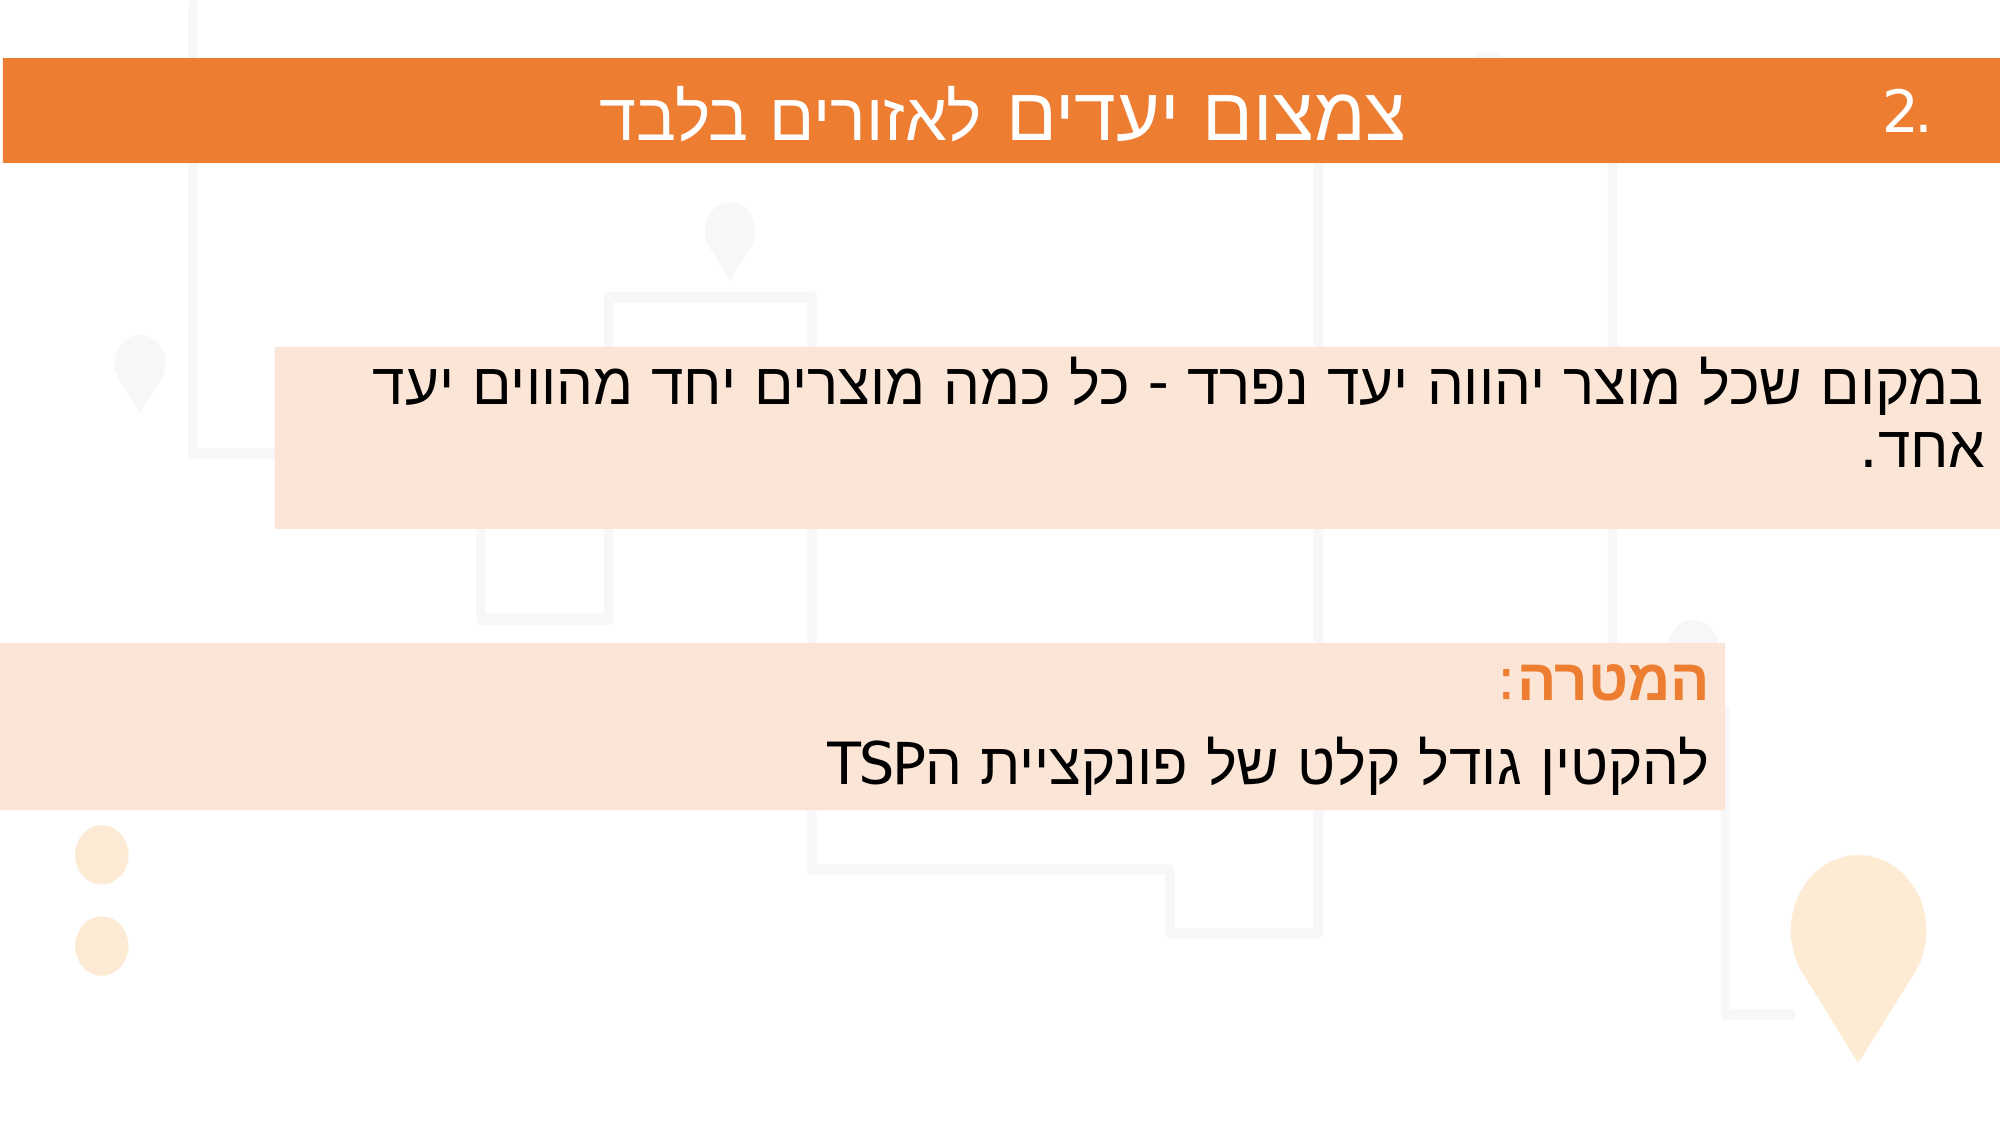

צמצום יעדים לאזורים בלבד
2.
במקום שכל מוצר יהווה יעד נפרד - כל כמה מוצרים יחד מהווים יעד אחד.
המטרה:
להקטין גודל קלט של פונקציית הTSP